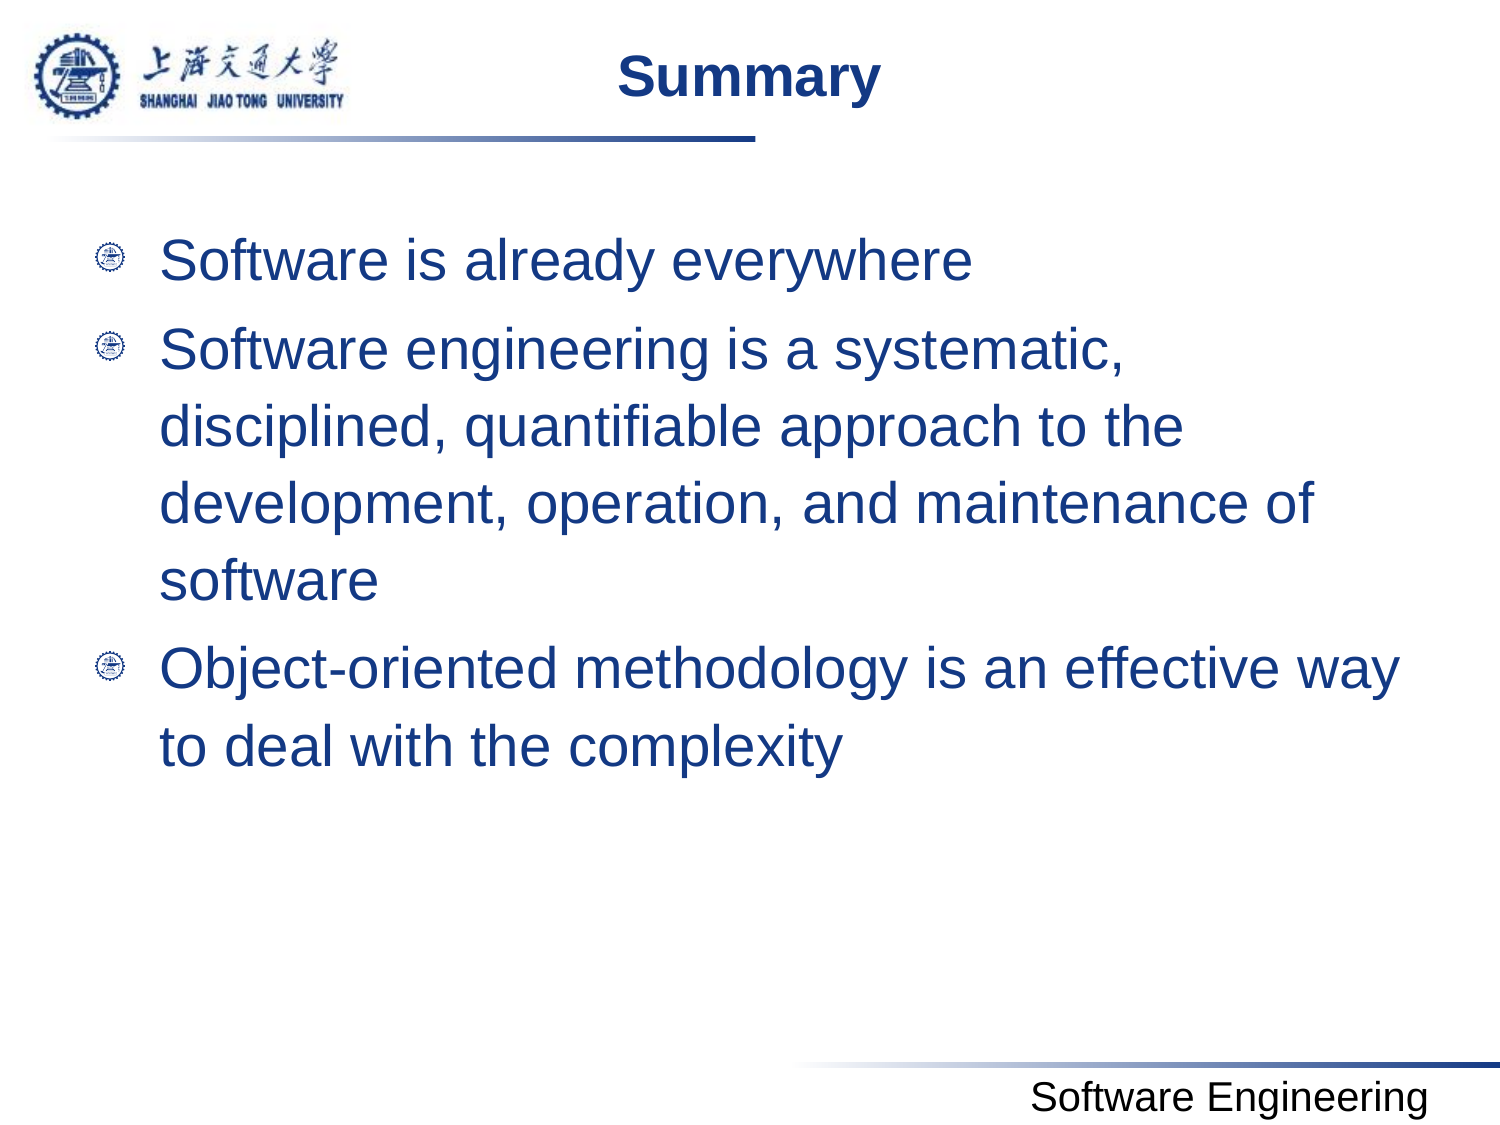

# Summary
Software is already everywhere
Software engineering is a systematic, disciplined, quantifiable approach to the development, operation, and maintenance of software
Object-oriented methodology is an effective way to deal with the complexity